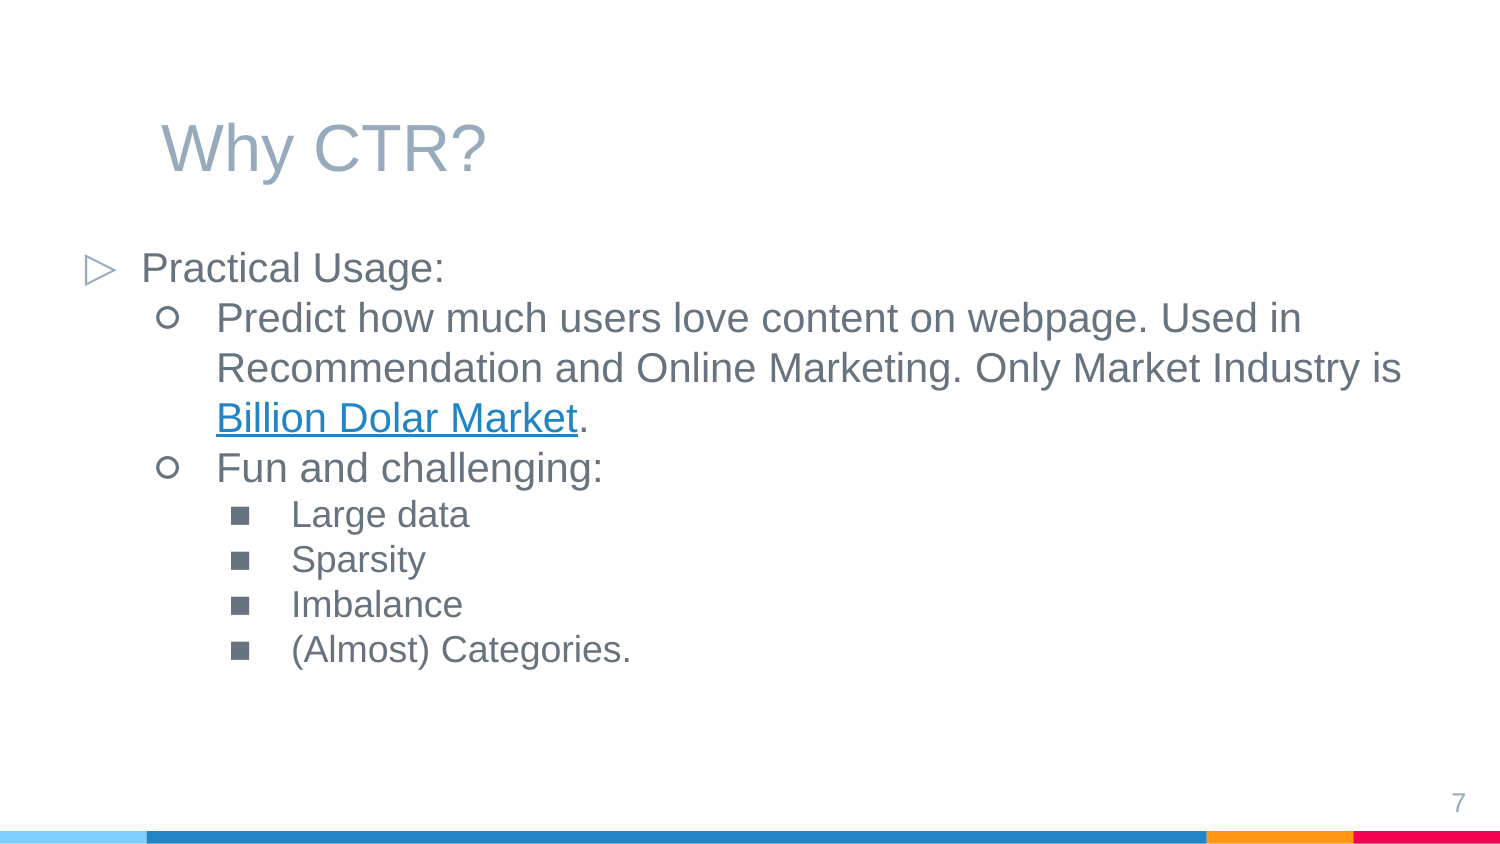

# Why CTR?
Practical Usage:
Predict how much users love content on webpage. Used in Recommendation and Online Marketing. Only Market Industry is Billion Dolar Market.
Fun and challenging:
Large data
Sparsity
Imbalance
(Almost) Categories.
7